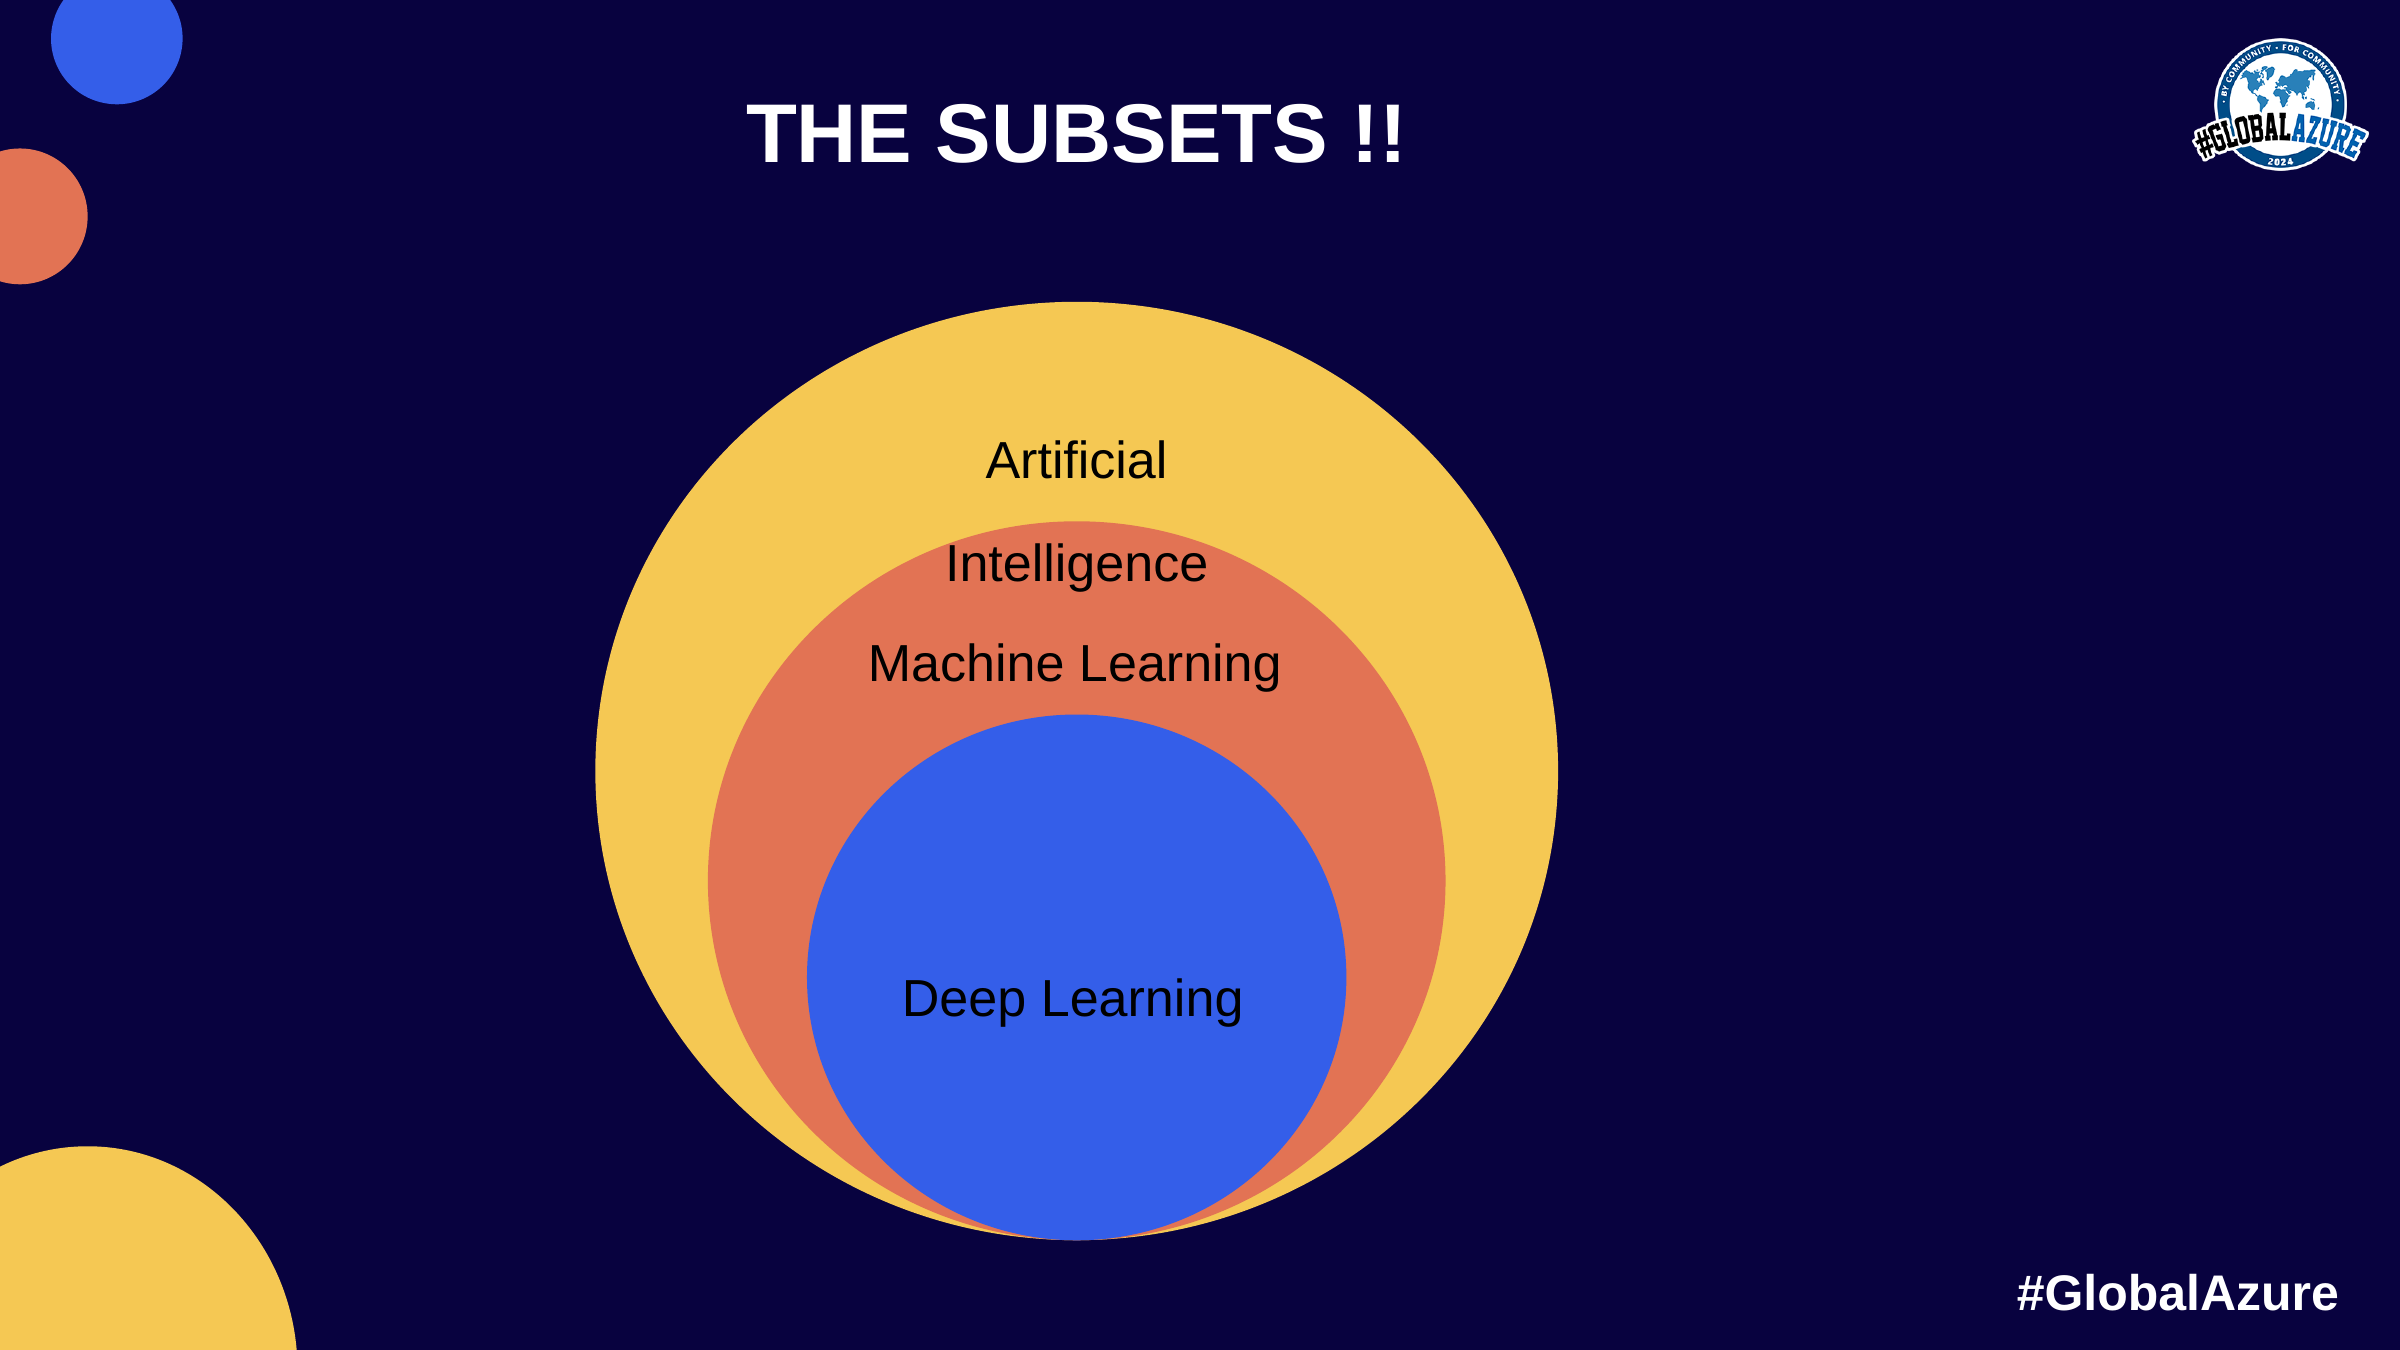

THE SUBSETS !!

Artificial Intelligence

Machine Learning

Deep Learning